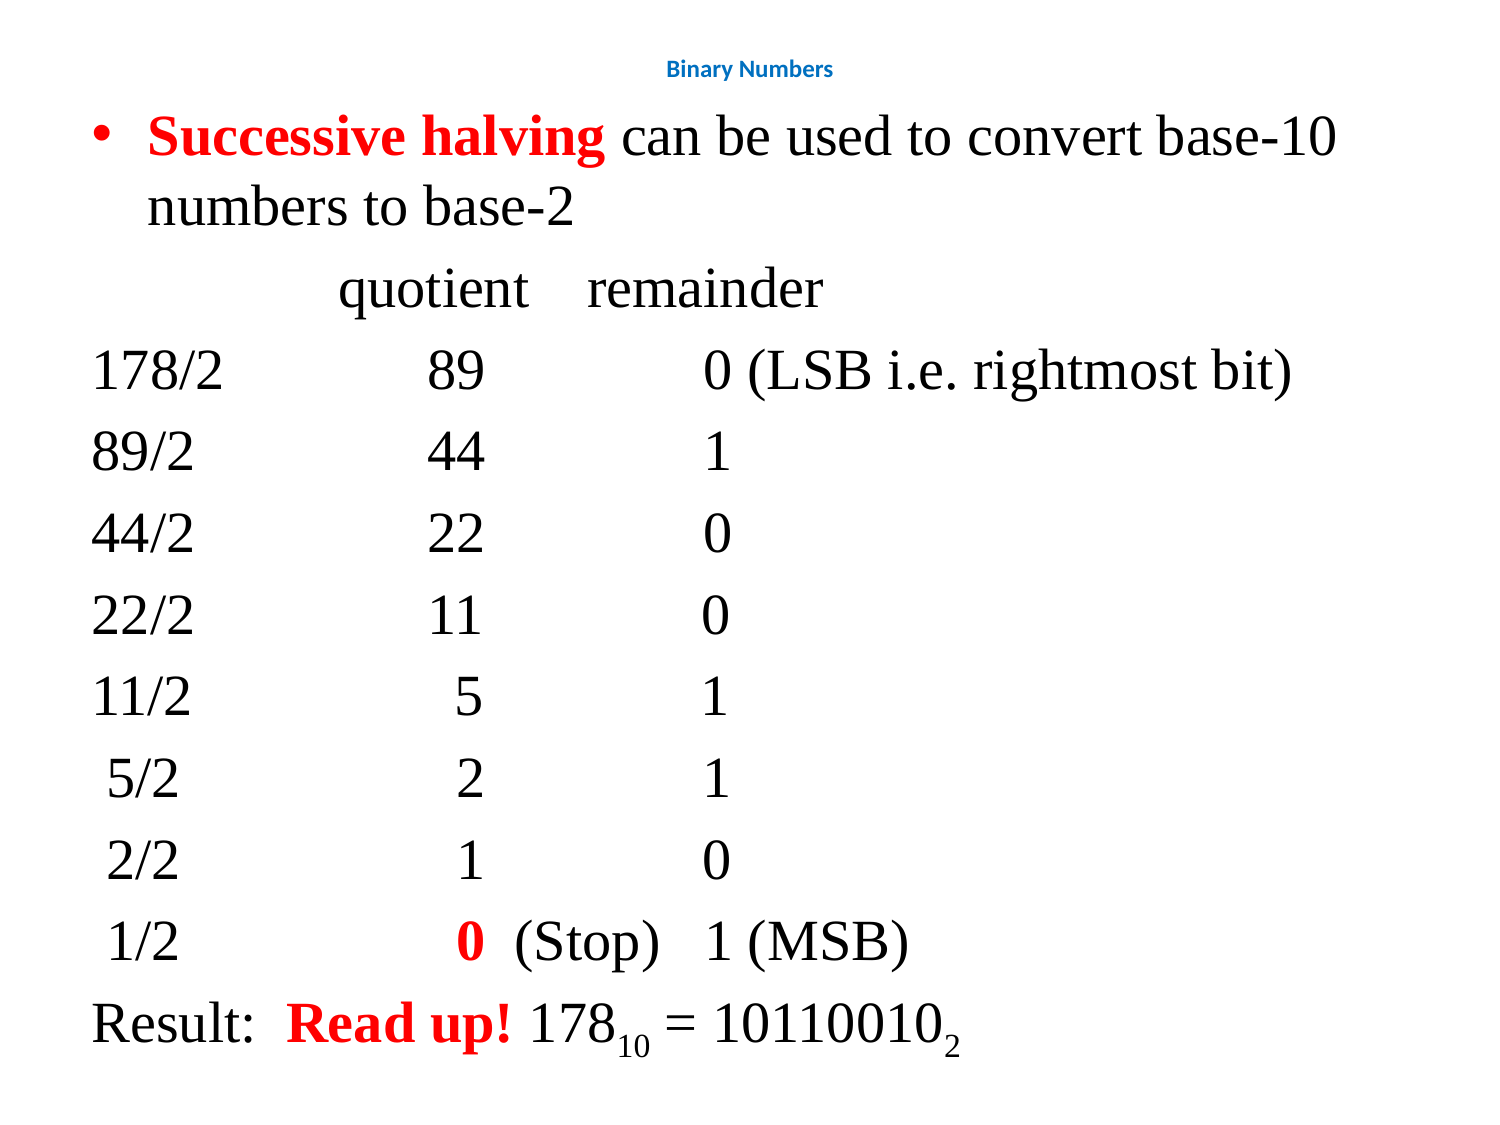

# Binary Numbers
Successive halving can be used to convert base-10 numbers to base-2
                 quotient    remainder
178/2              89               0 (LSB i.e. rightmost bit)
89/2                44               1
44/2                22               0
22/2                11               0
11/2                  5               1
 5/2                   2               1
 2/2                   1               0
 1/2                   0  (Stop)   1 (MSB)
Result:  Read up! 17810 = 101100102